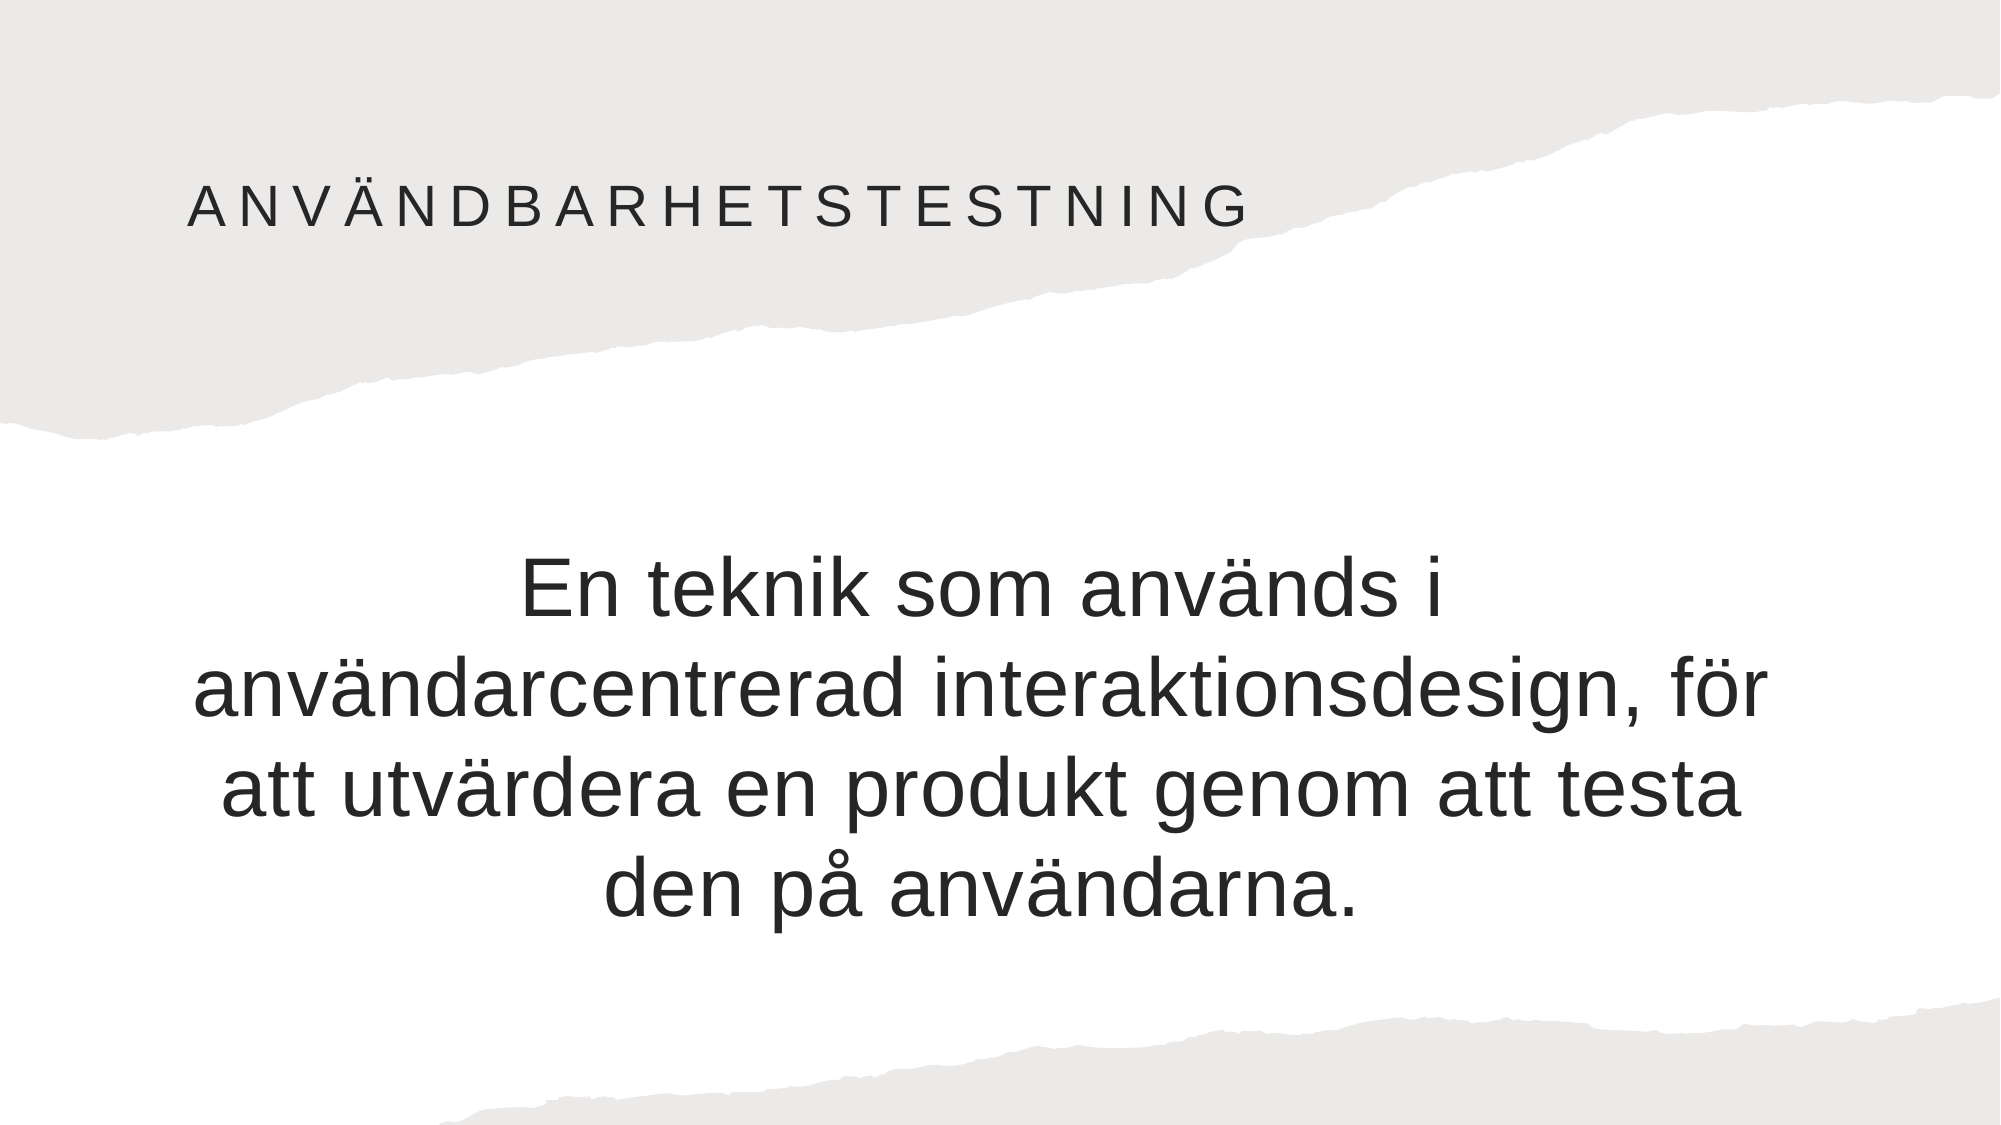

# Användbarhetstestning
En teknik som används i användarcentrerad interaktionsdesign, för att utvärdera en produkt genom att testa den på användarna.